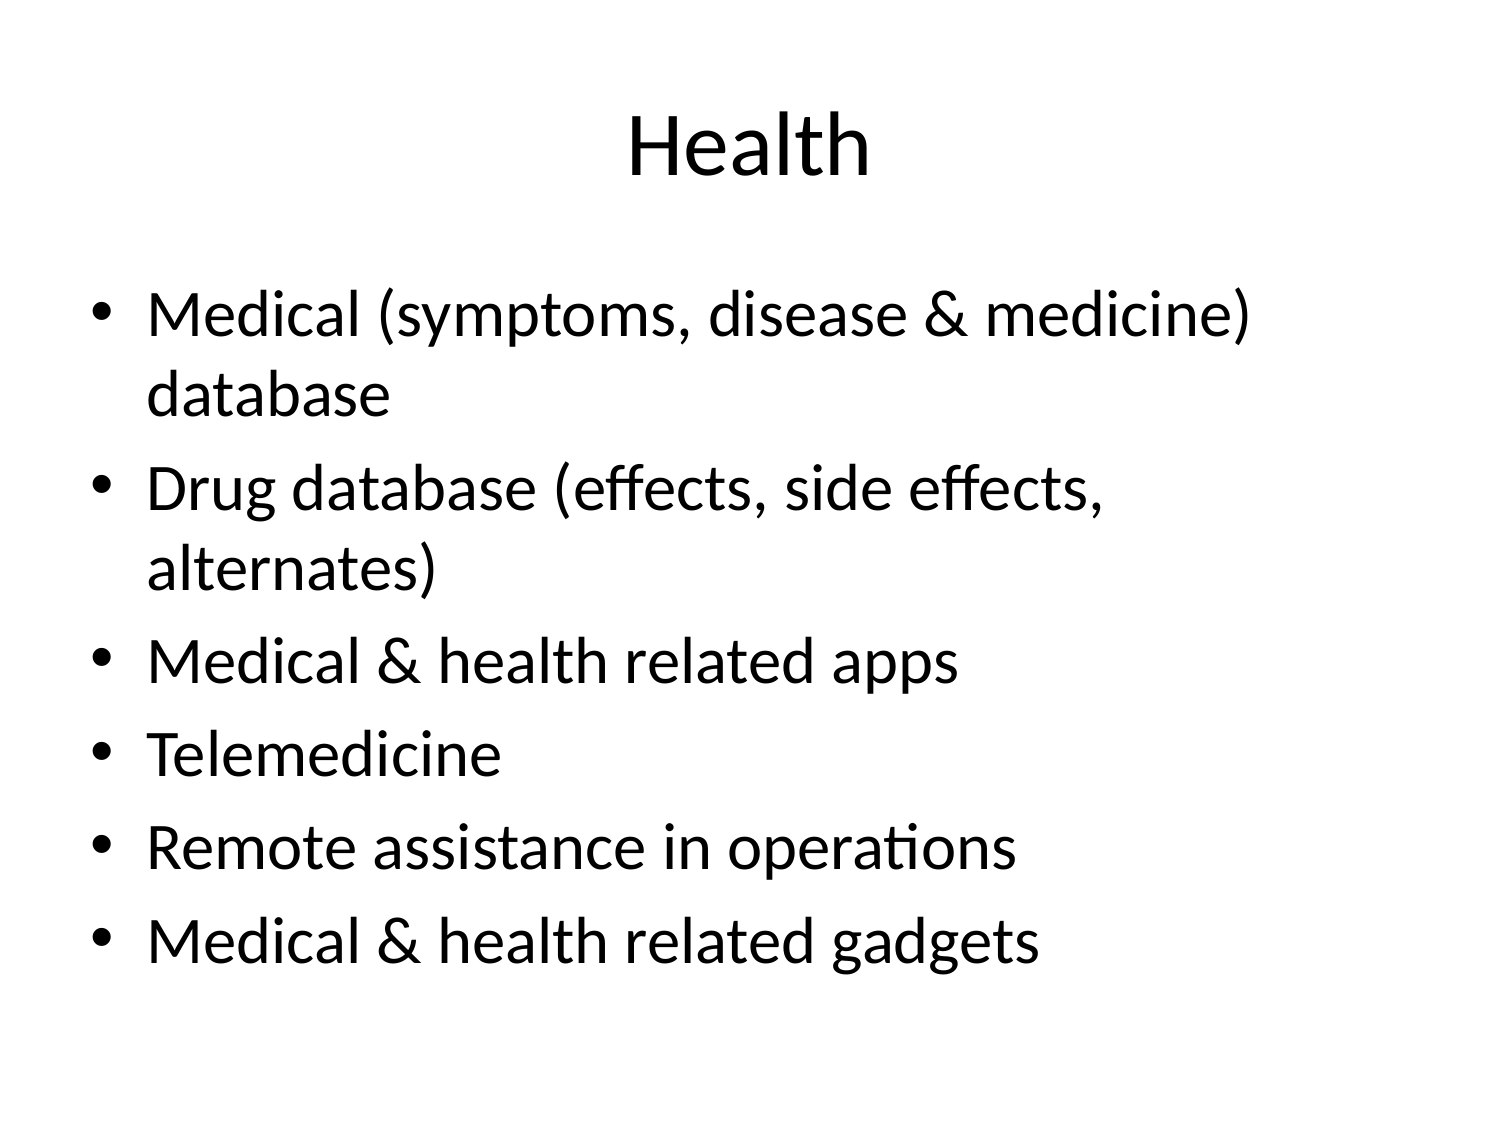

# Health
Medical (symptoms, disease & medicine) database
Drug database (effects, side effects, alternates)
Medical & health related apps
Telemedicine
Remote assistance in operations
Medical & health related gadgets